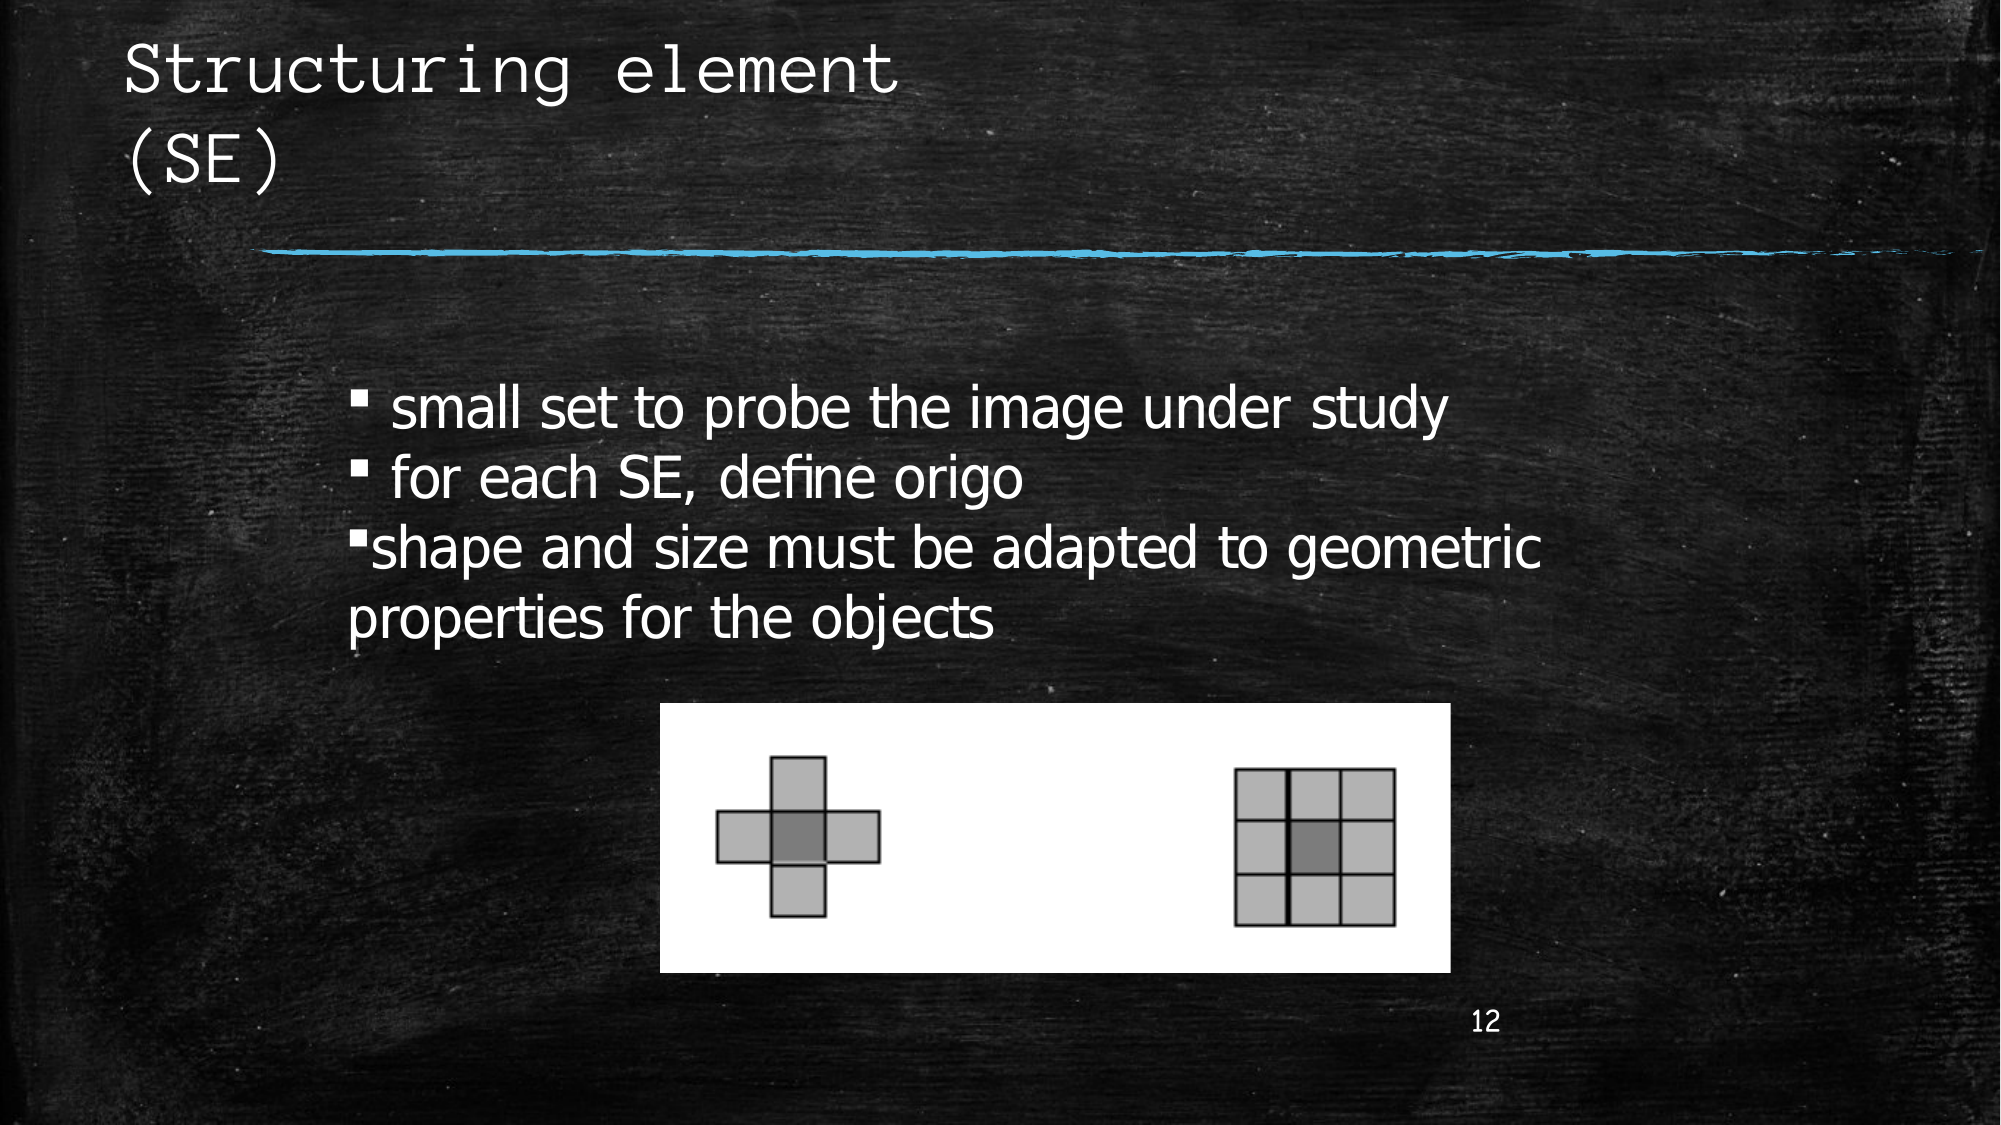

# Structuring element (SE)
small set to probe the image under study
for each SE, define origo
shape and size must be adapted to geometric  properties for the objects

12